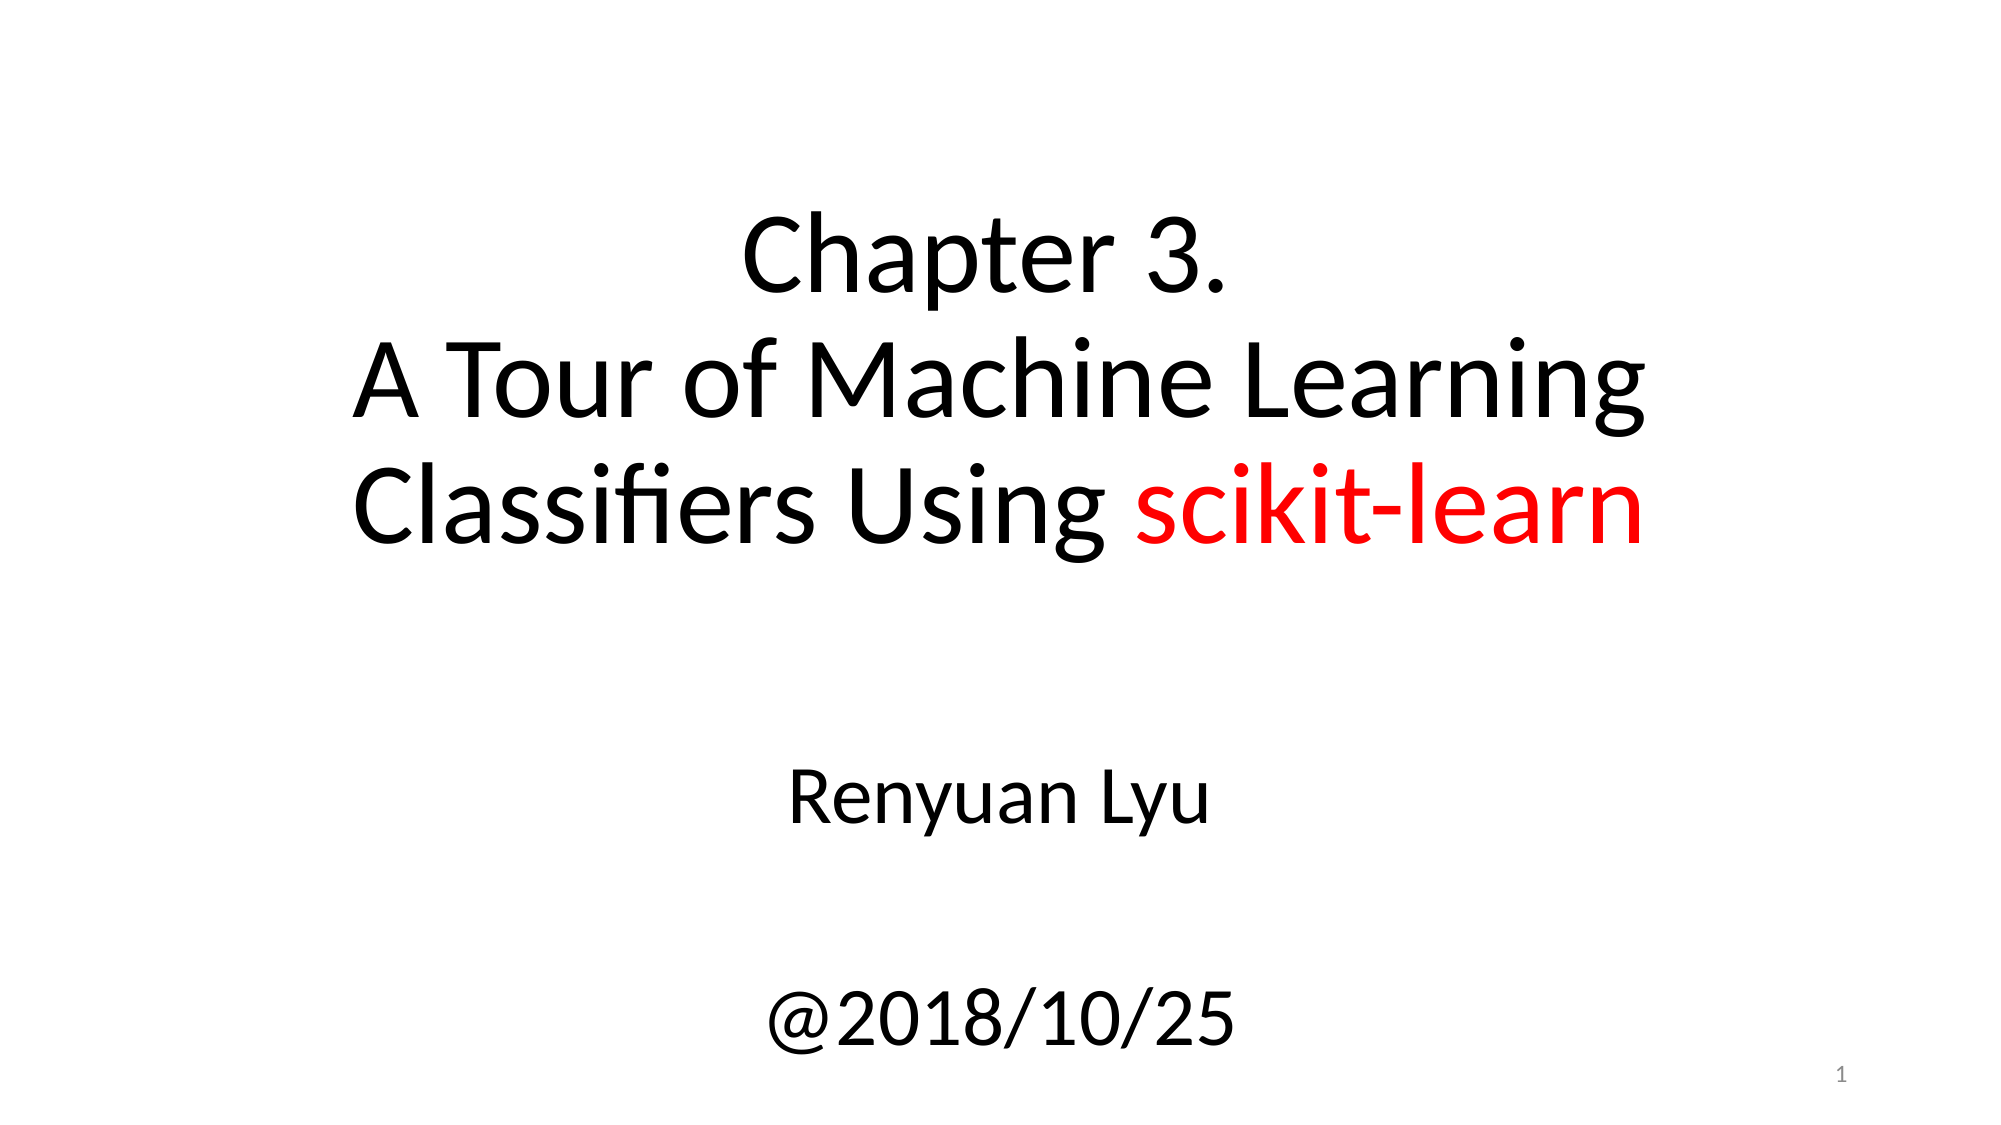

# Chapter 3.  A Tour of Machine Learning Classifiers Using scikit-learn
Renyuan Lyu

@2018/10/25
1